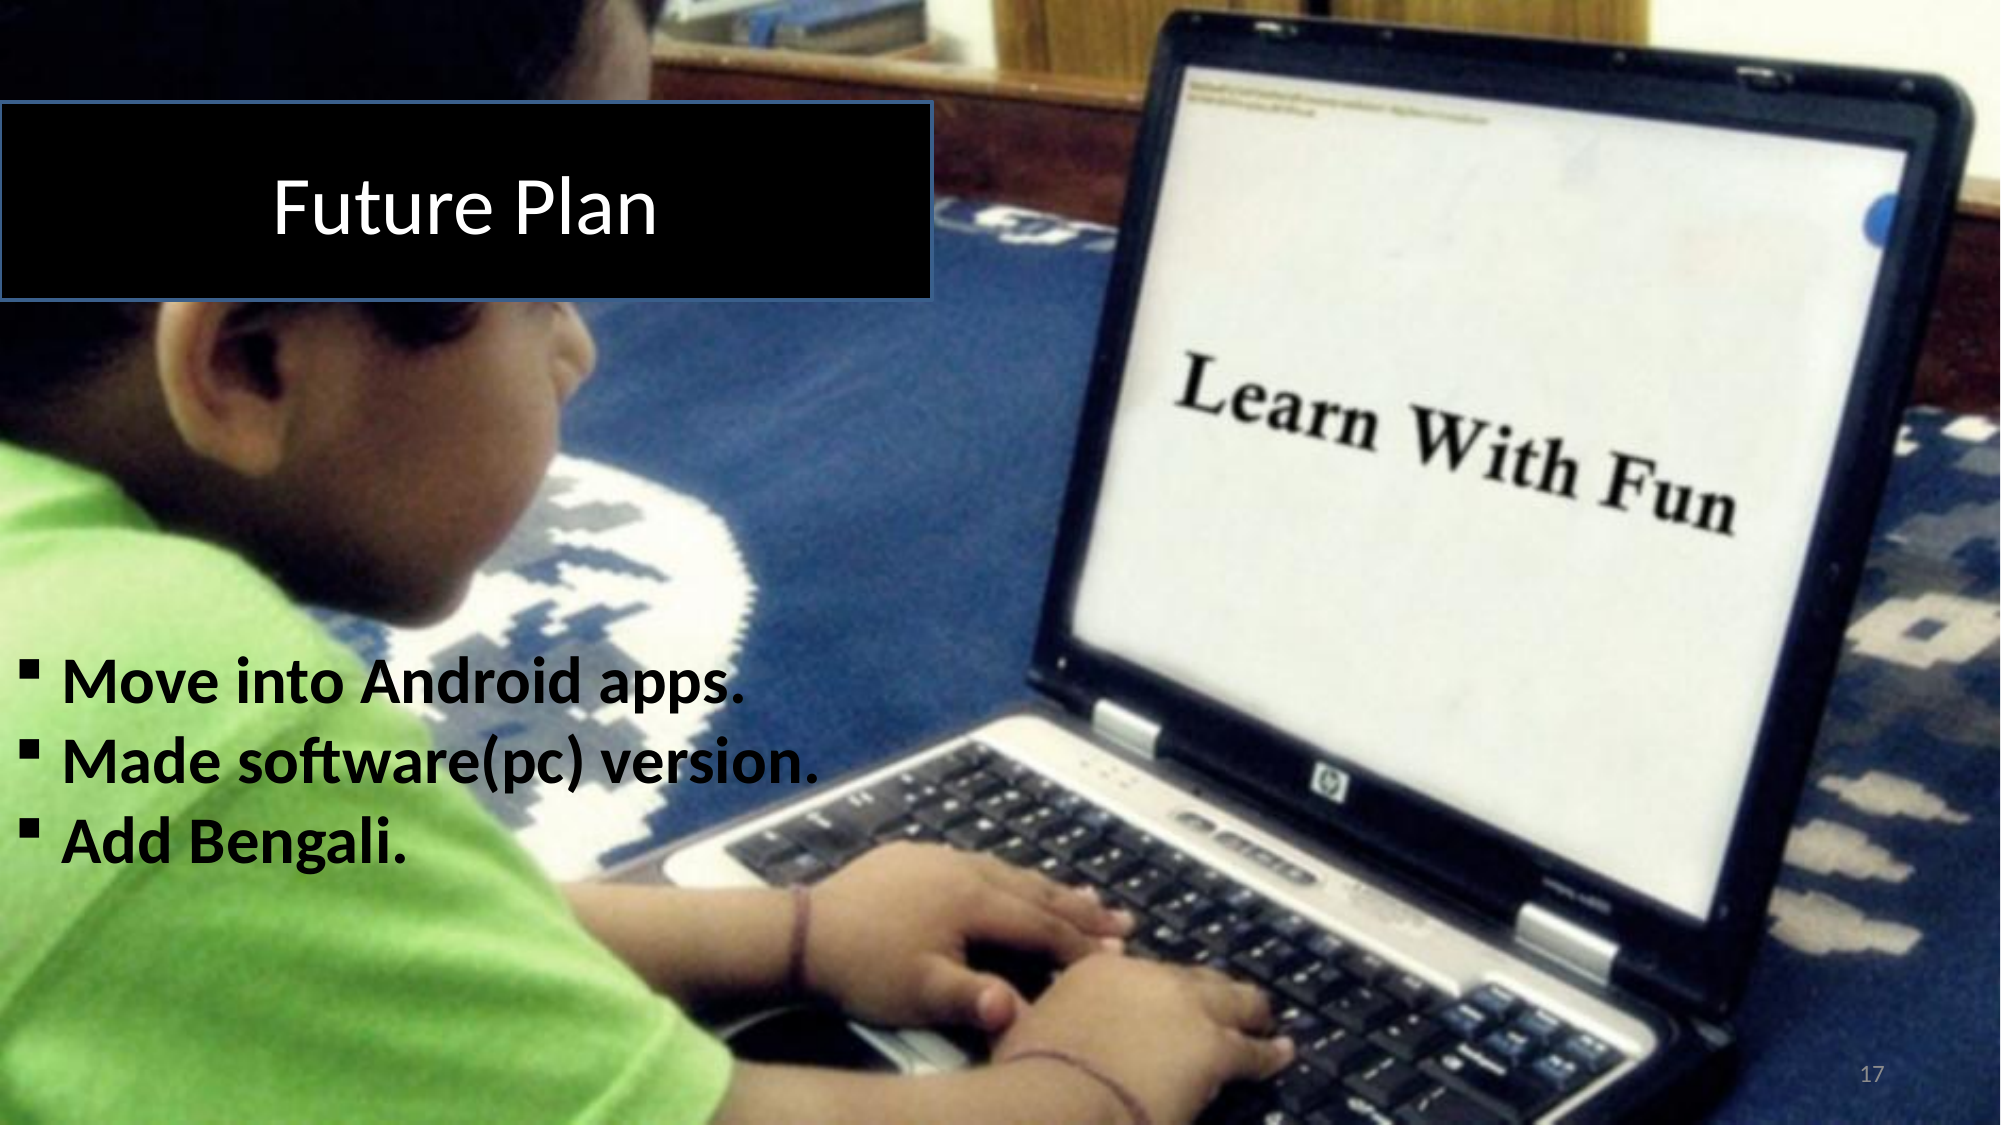

Future Plan
Move into Android apps.
Made software(pc) version.
Add Bengali.
17